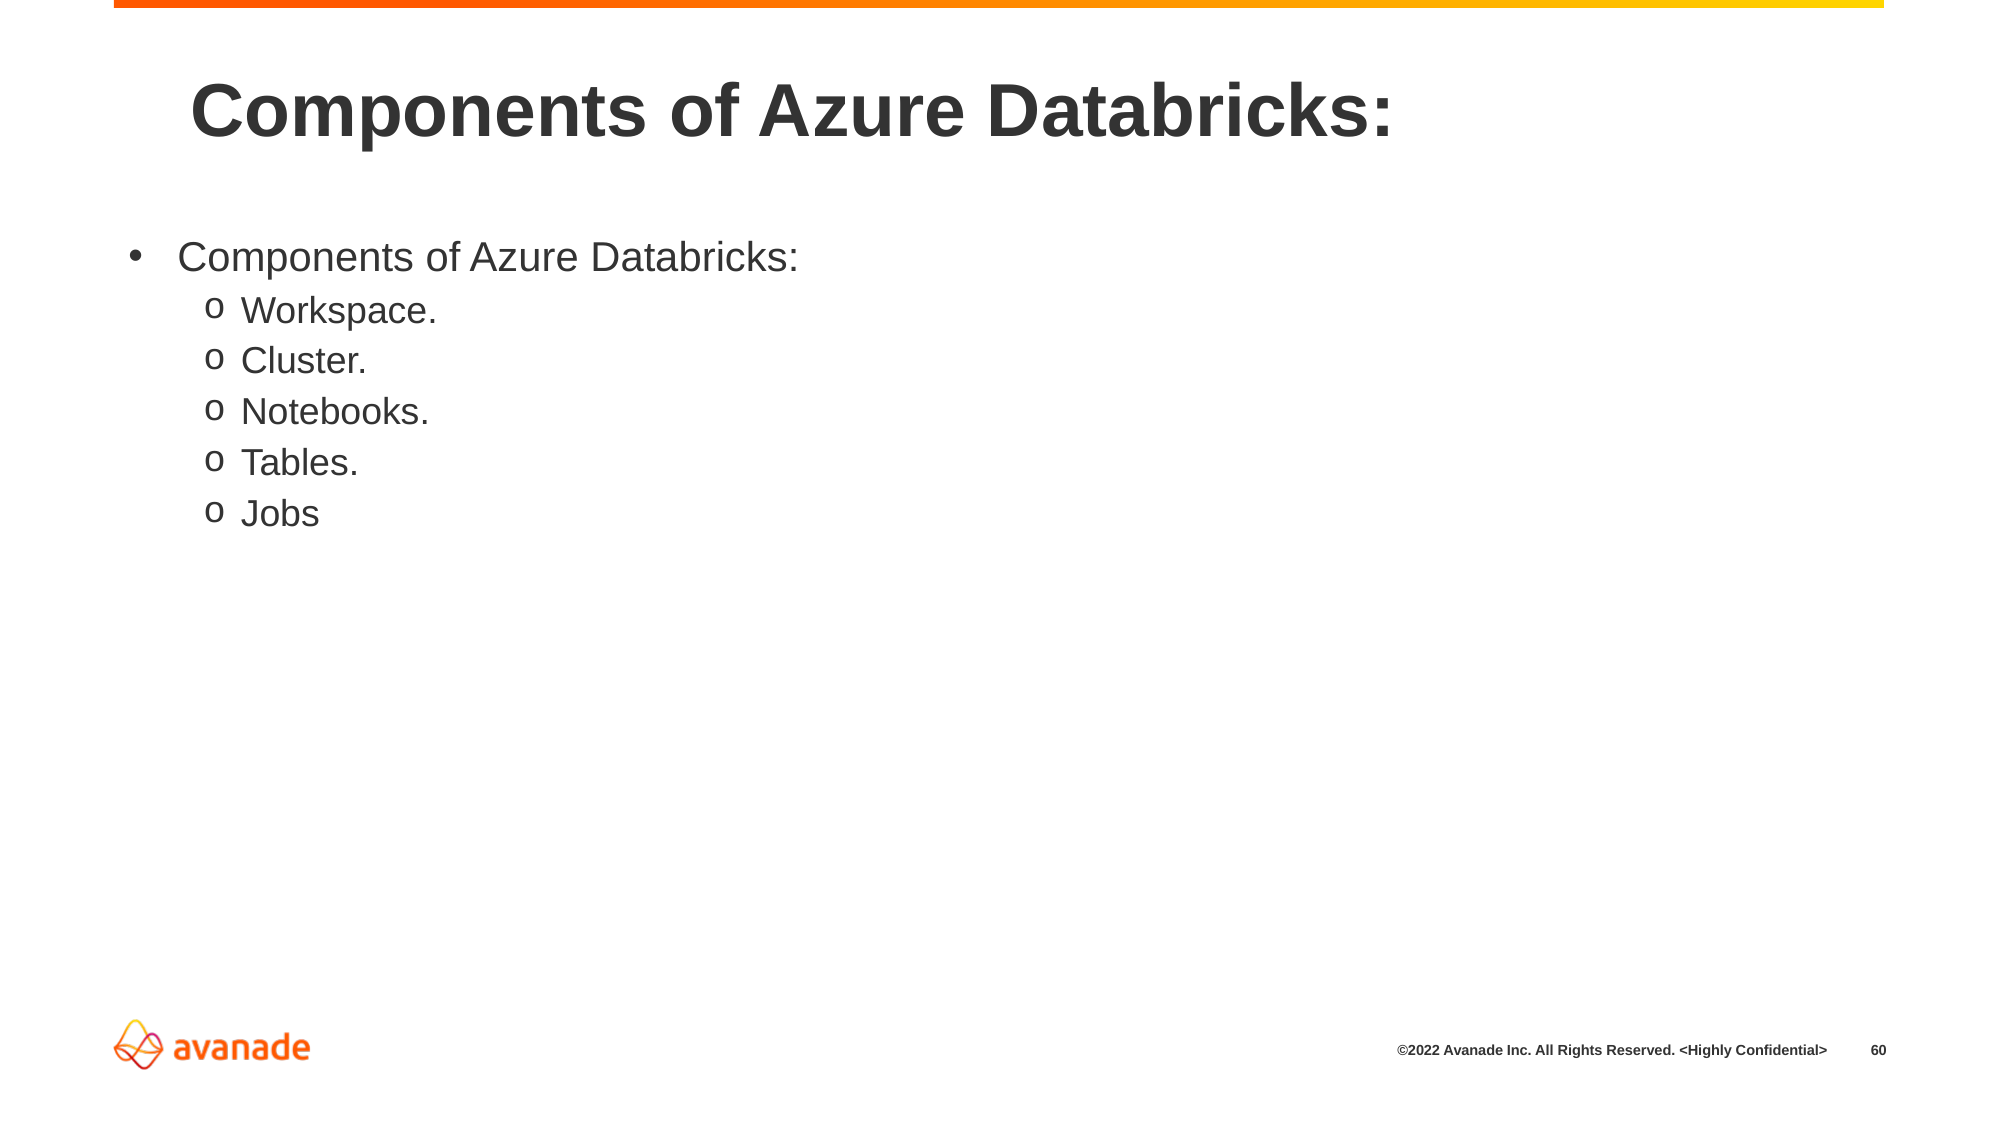

# Components of Azure Databricks:
   Components of Azure Databricks:
Workspace.
Cluster.
Notebooks.
Tables.
Jobs